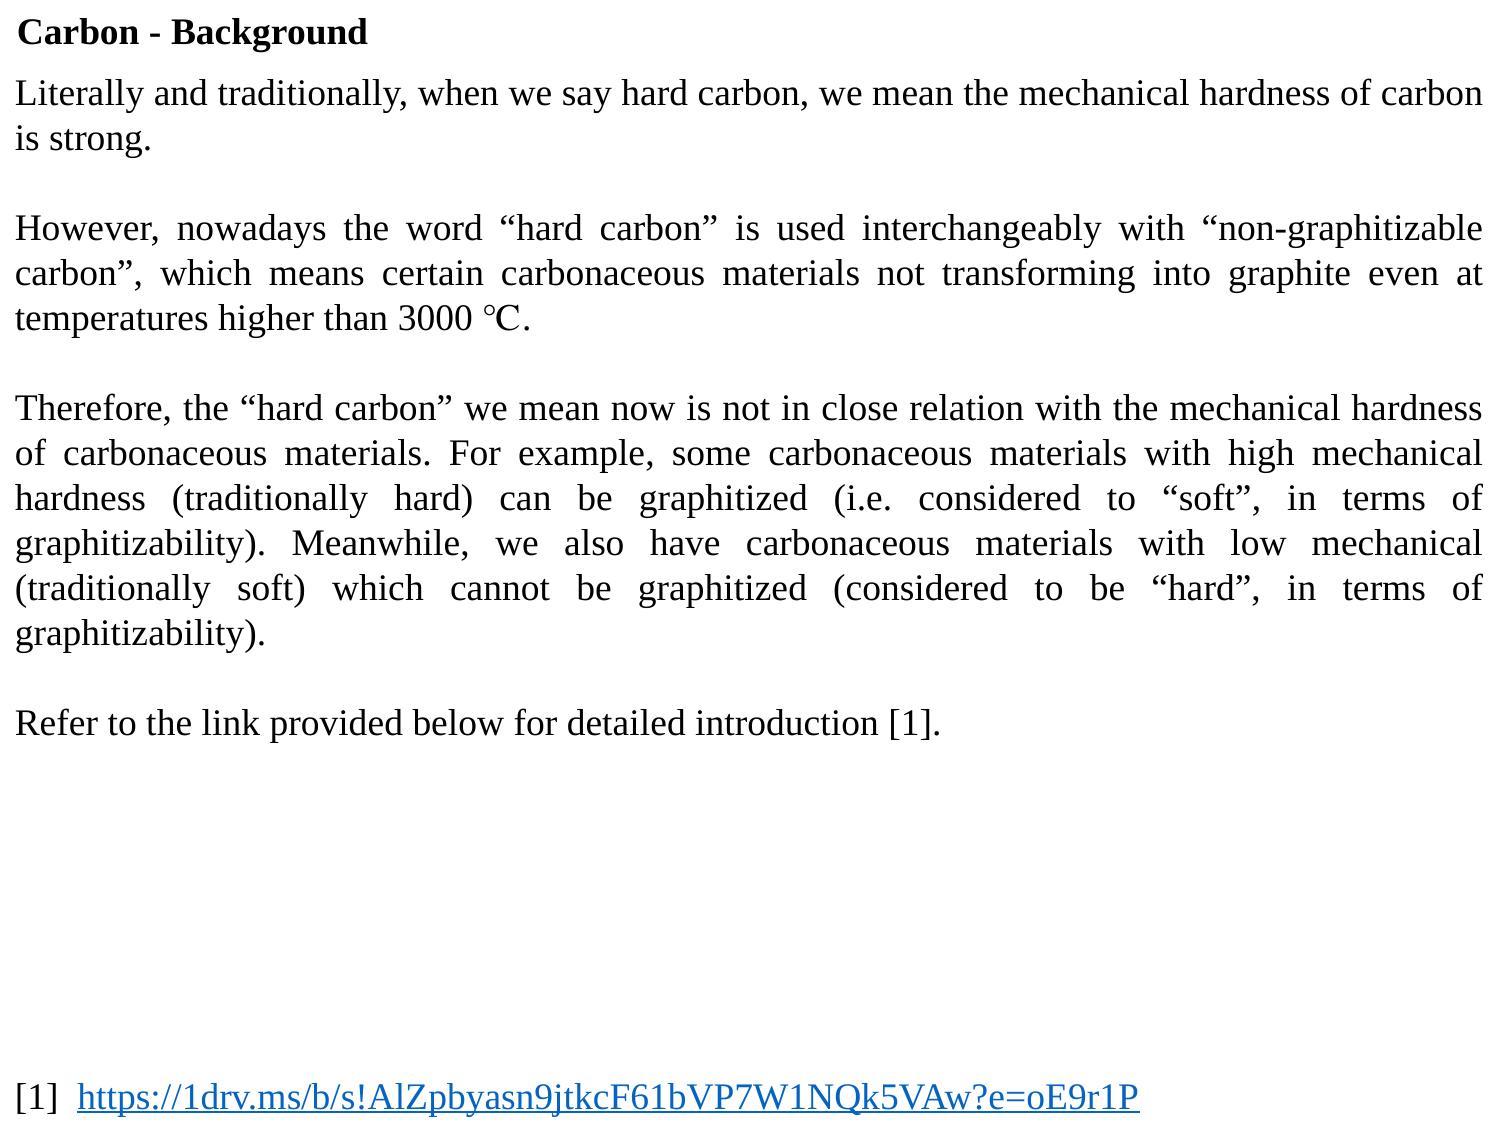

Carbon - Background
Literally and traditionally, when we say hard carbon, we mean the mechanical hardness of carbon is strong.

However, nowadays the word “hard carbon” is used interchangeably with “non-graphitizable carbon”, which means certain carbonaceous materials not transforming into graphite even at temperatures higher than 3000 ℃.

Therefore, the “hard carbon” we mean now is not in close relation with the mechanical hardness of carbonaceous materials. For example, some carbonaceous materials with high mechanical hardness (traditionally hard) can be graphitized (i.e. considered to “soft”, in terms of graphitizability). Meanwhile, we also have carbonaceous materials with low mechanical (traditionally soft) which cannot be graphitized (considered to be “hard”, in terms of graphitizability).

Refer to the link provided below for detailed introduction [1].
[1]  https://1drv.ms/b/s!AlZpbyasn9jtkcF61bVP7W1NQk5VAw?e=oE9r1P